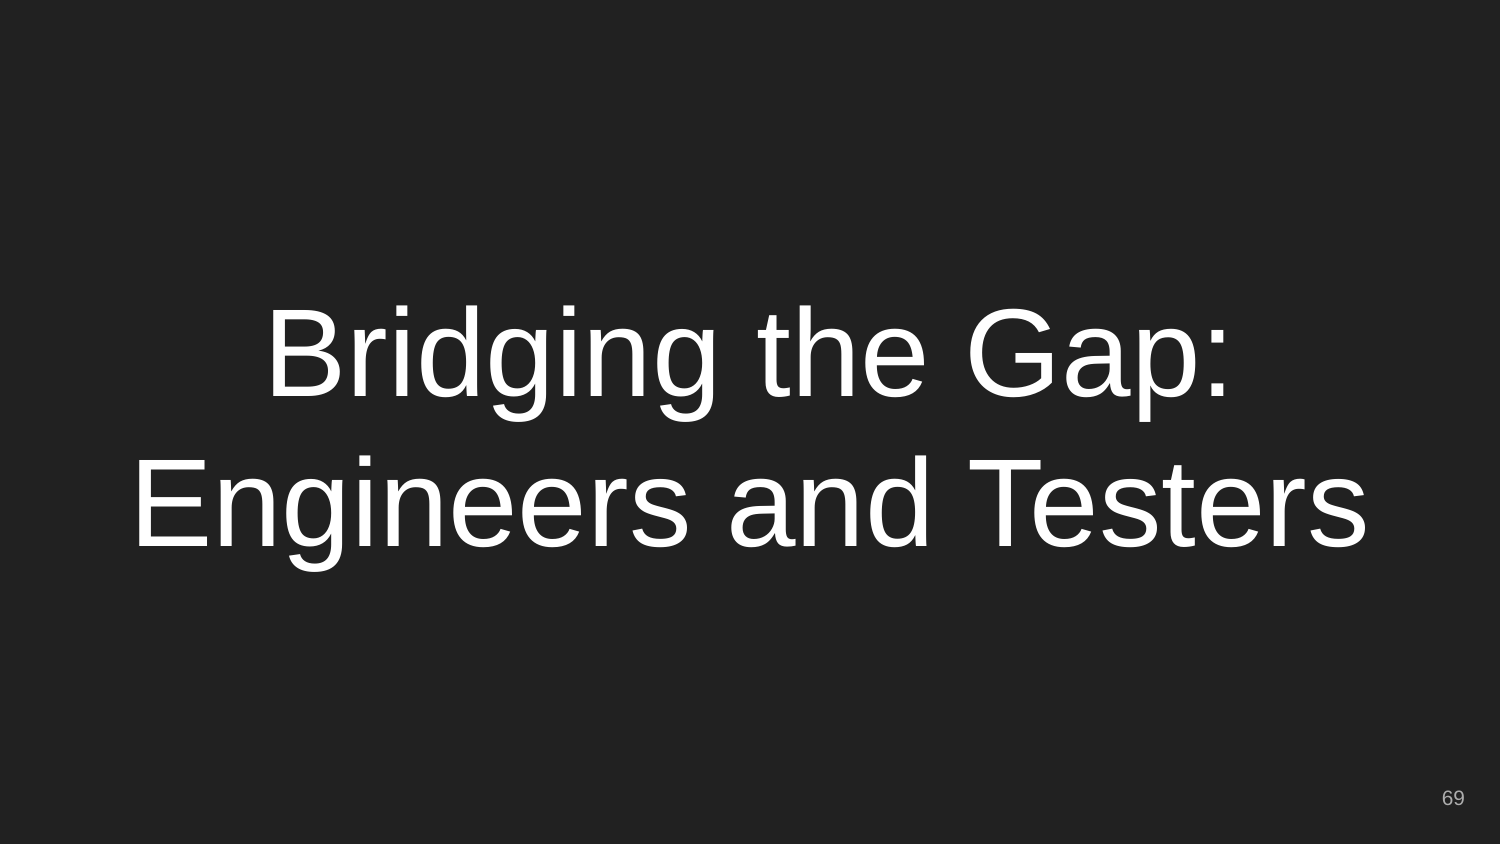

# Bridging the Gap: Engineers and Testers
69